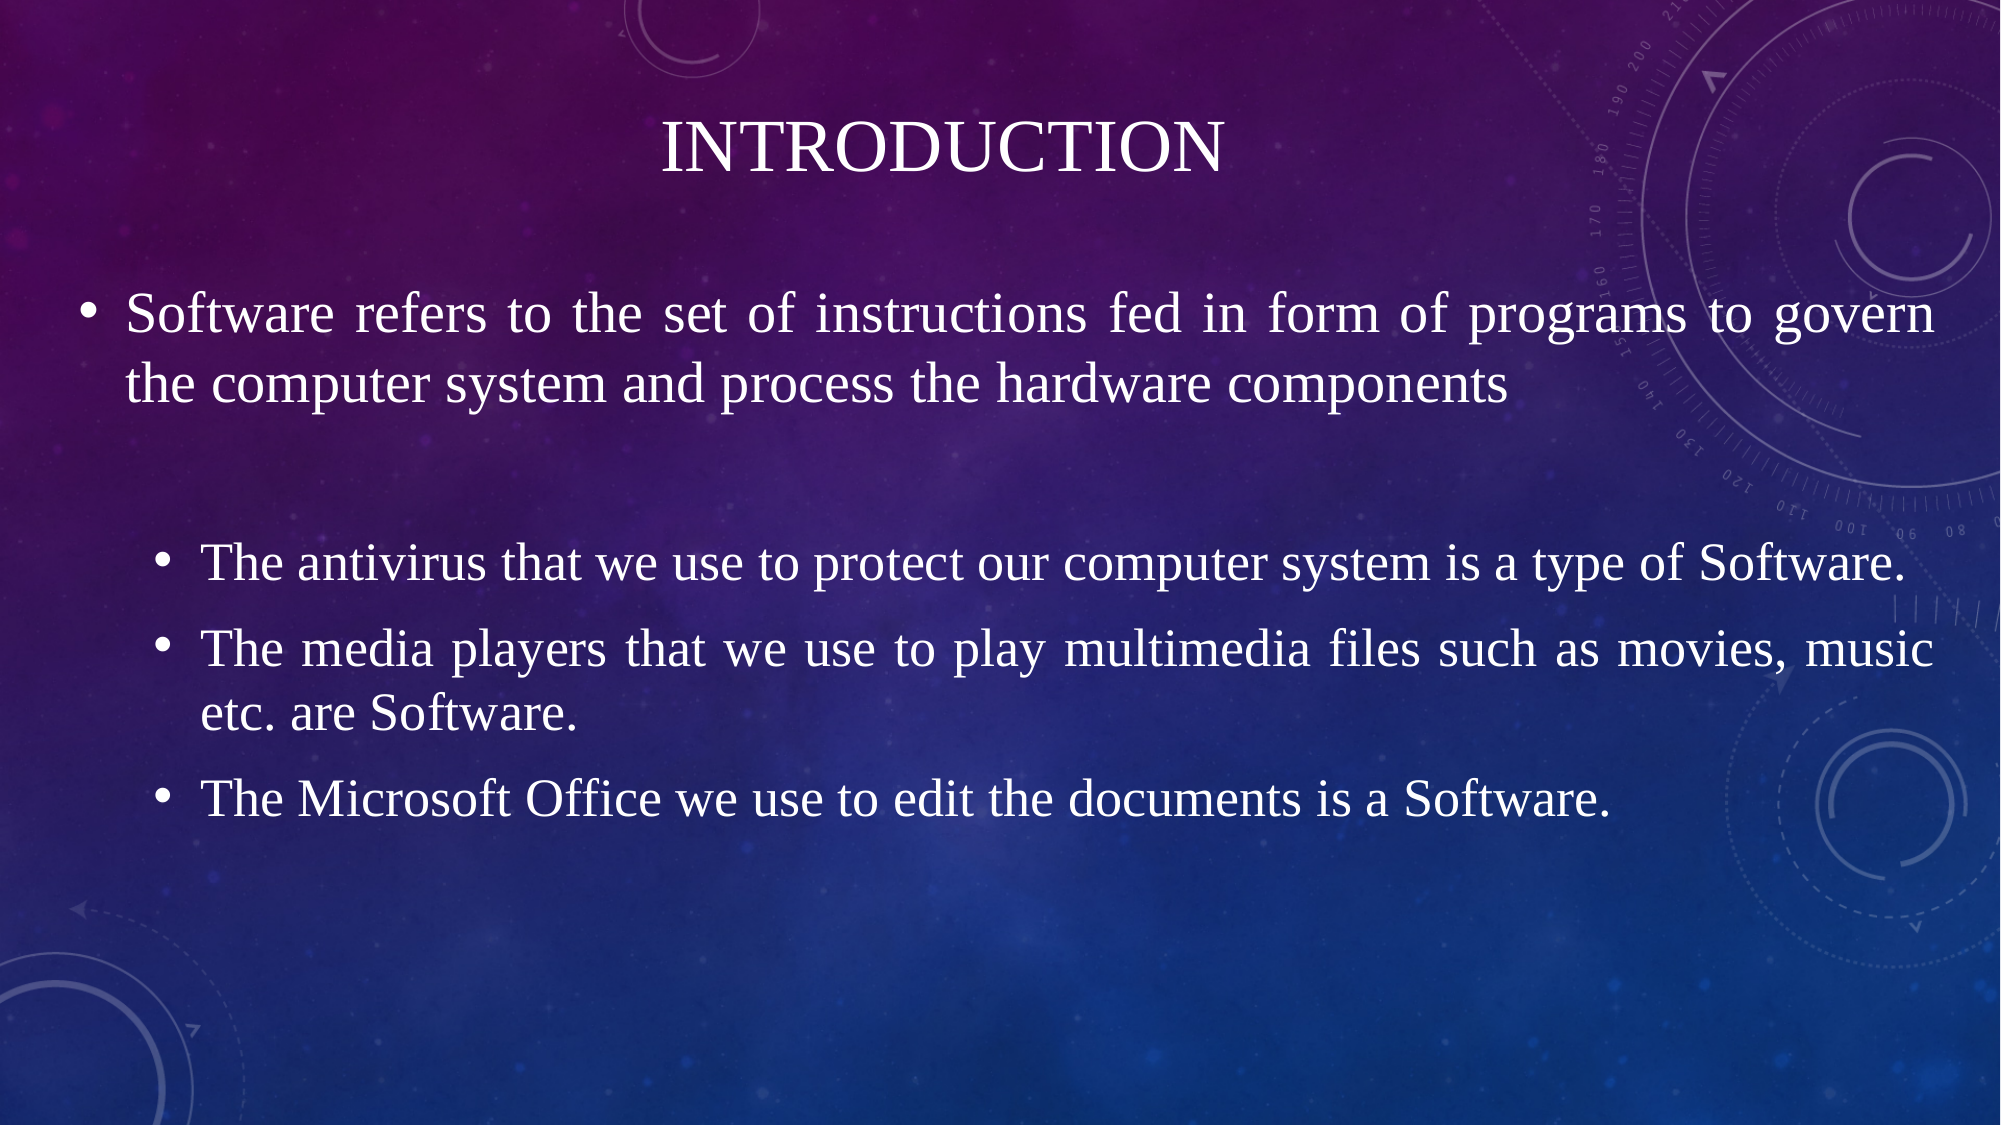

# INTRODUCTION
Software refers to the set of instructions fed in form of programs to govern the computer system and process the hardware components

The antivirus that we use to protect our computer system is a type of Software.
The media players that we use to play multimedia files such as movies, music etc. are Software.
The Microsoft Office we use to edit the documents is a Software.